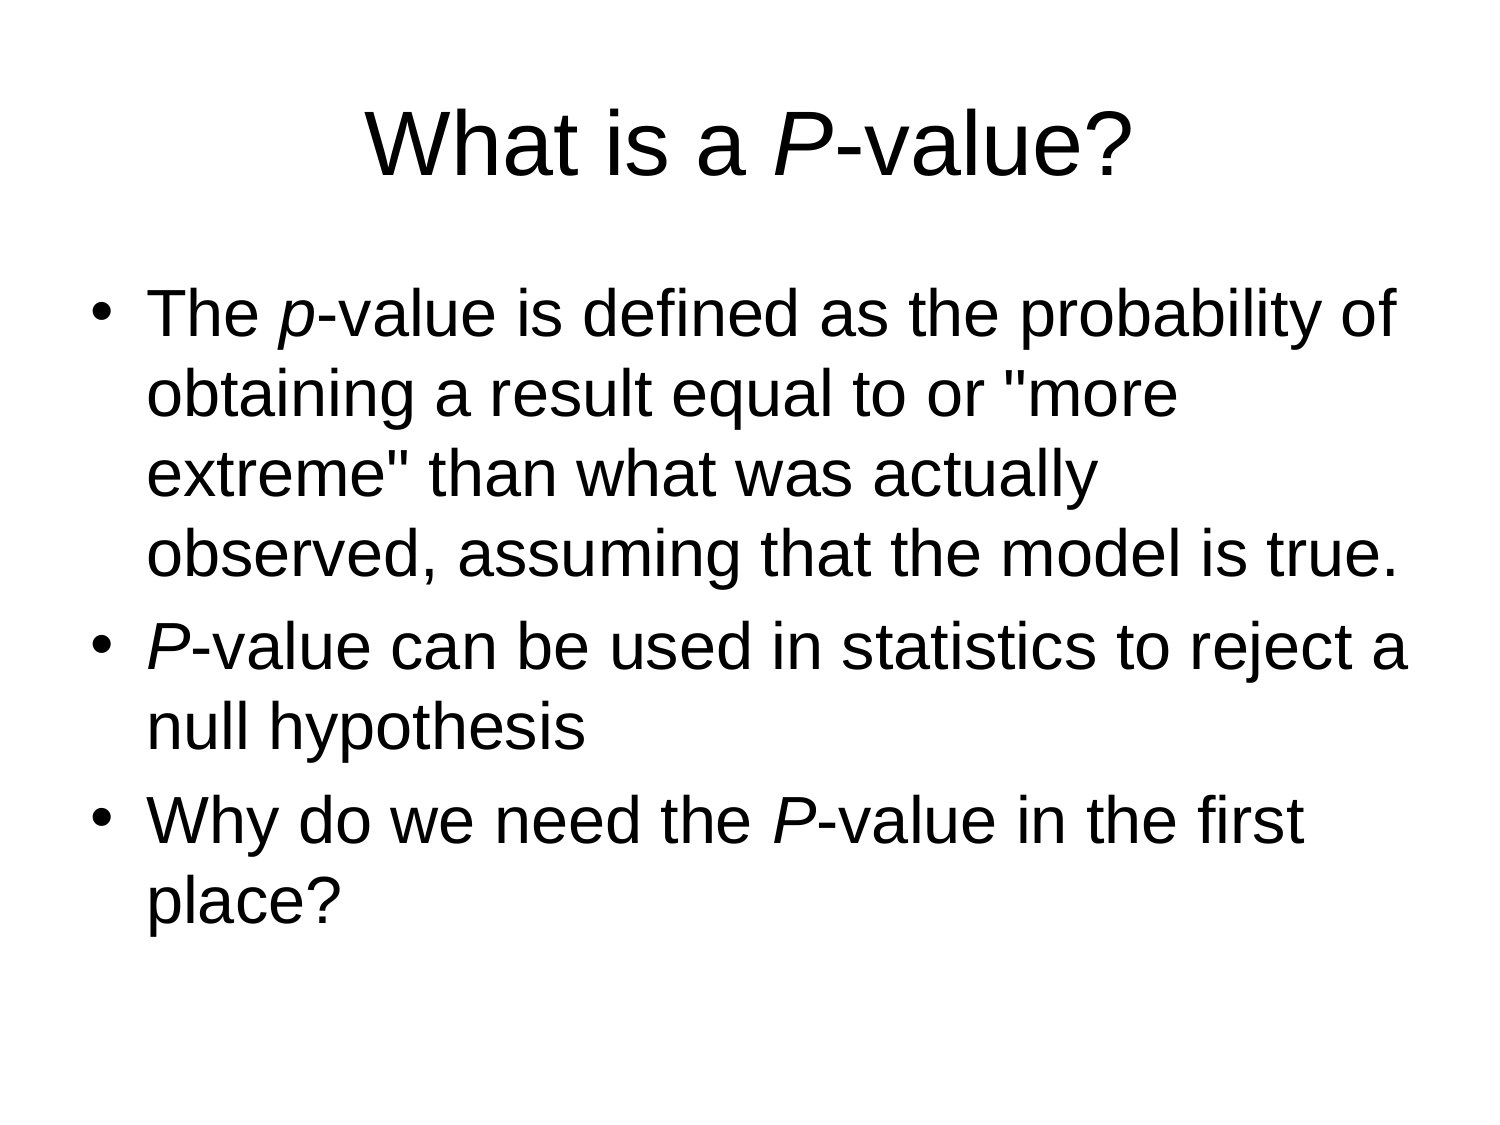

# What is a P-value?
The p-value is defined as the probability of obtaining a result equal to or "more extreme" than what was actually observed, assuming that the model is true.
P-value can be used in statistics to reject a null hypothesis
Why do we need the P-value in the first place?